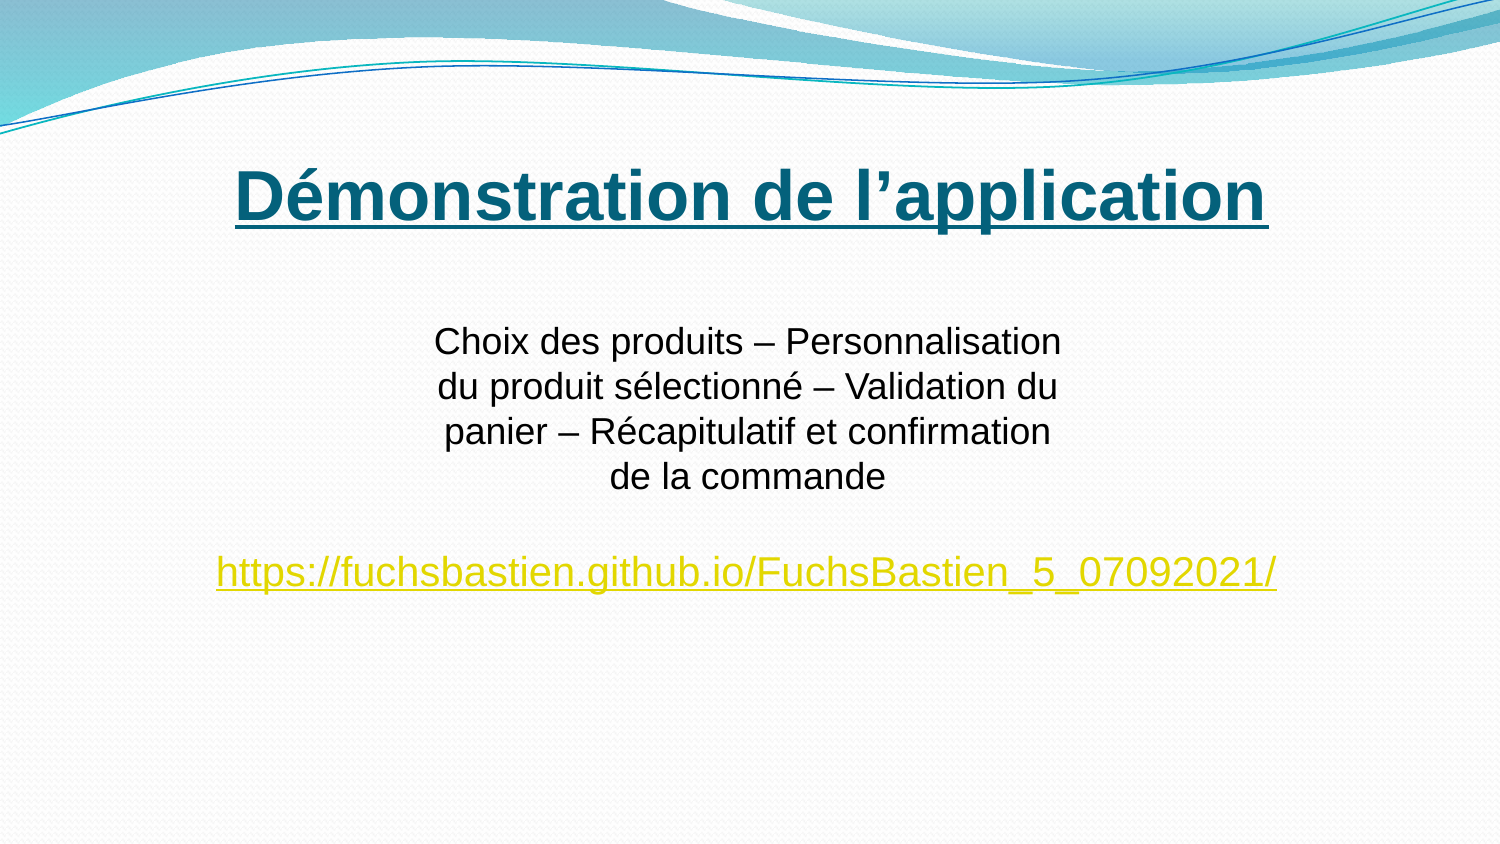

# Démonstration de l’application
Choix des produits – Personnalisation du produit sélectionné – Validation du panier – Récapitulatif et confirmation de la commande
https://fuchsbastien.github.io/FuchsBastien_5_07092021/